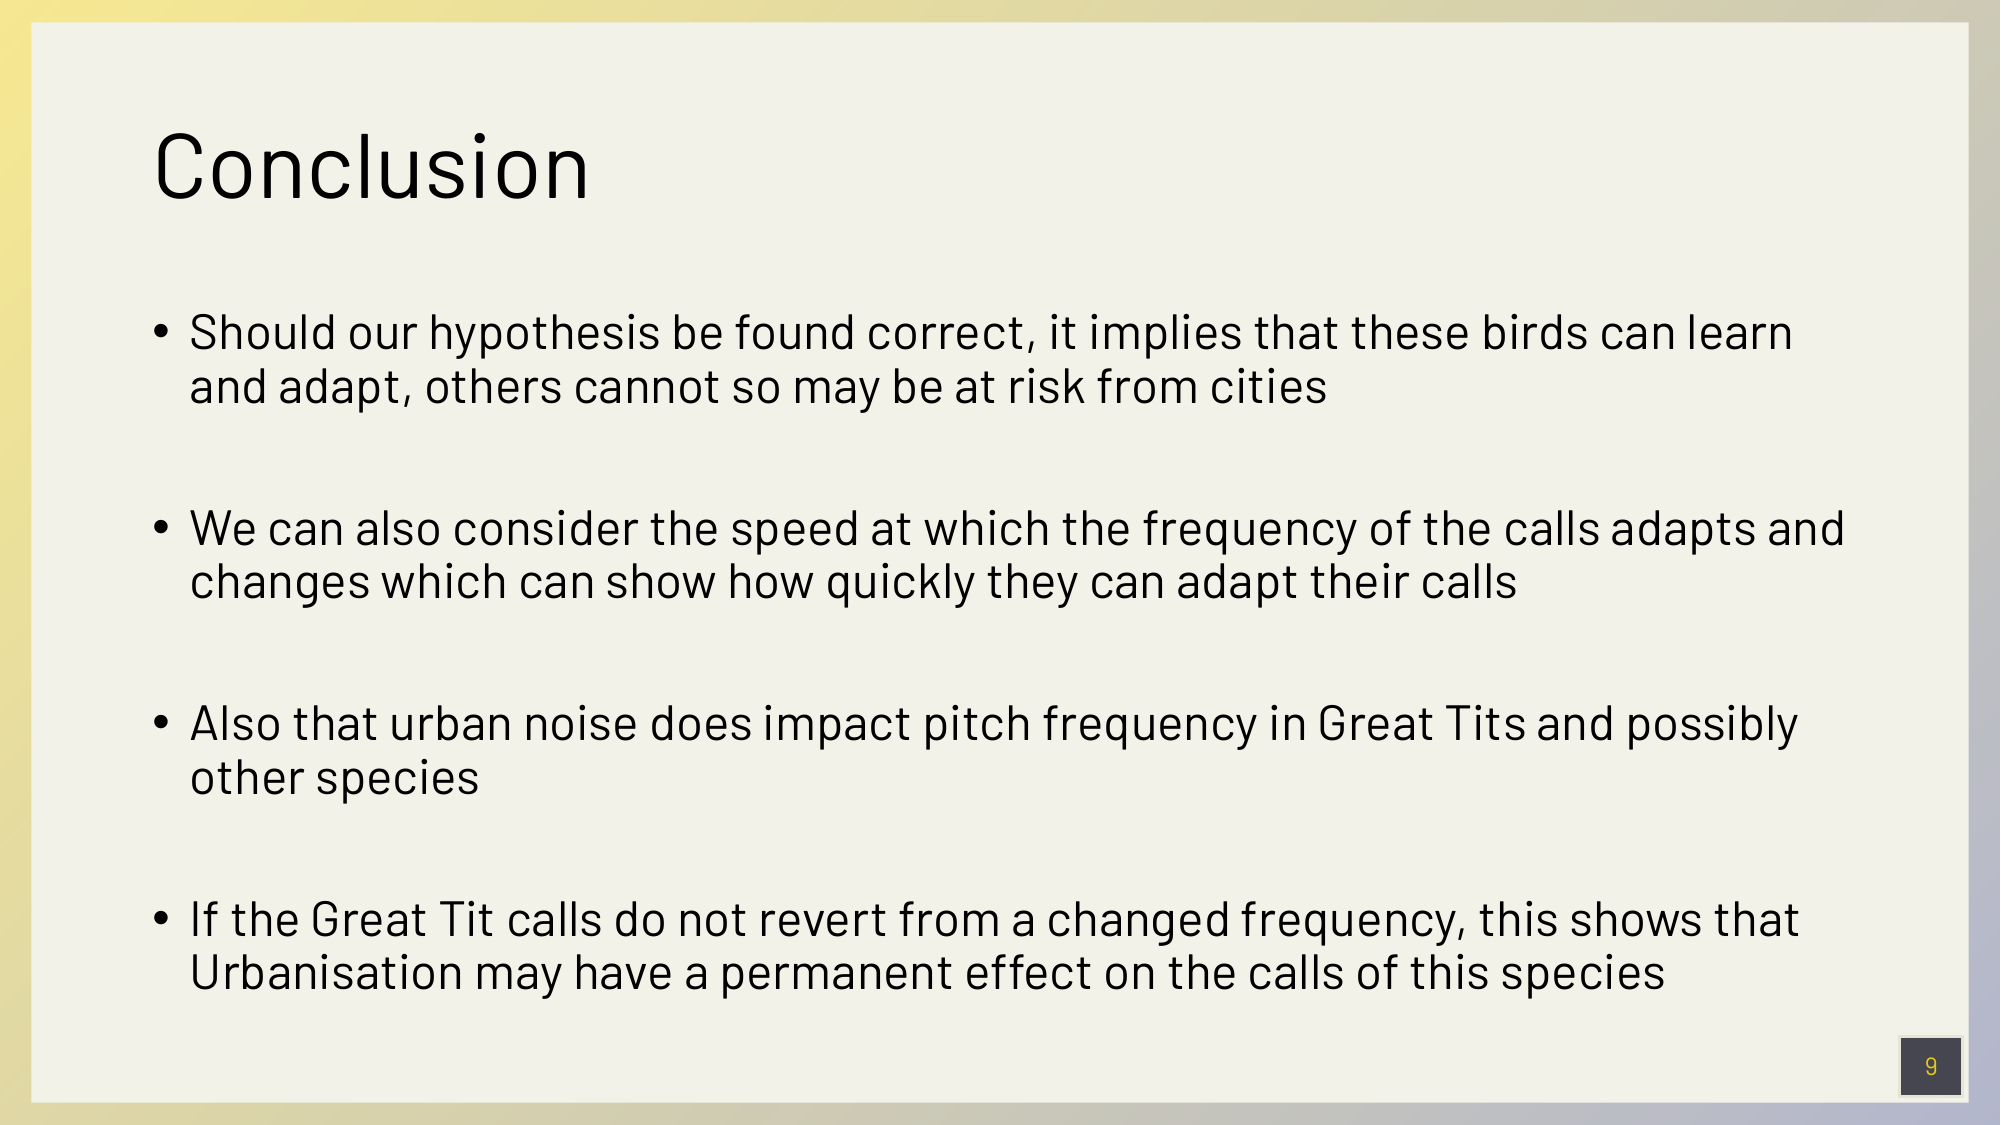

# Conclusion
Should our hypothesis be found correct, it implies that these birds can learn and adapt, others cannot so may be at risk from cities

We can also consider the speed at which the frequency of the calls adapts and changes which can show how quickly they can adapt their calls

Also that urban noise does impact pitch frequency in Great Tits and possibly other species

If the Great Tit calls do not revert from a changed frequency, this shows that Urbanisation may have a permanent effect on the calls of this species
9